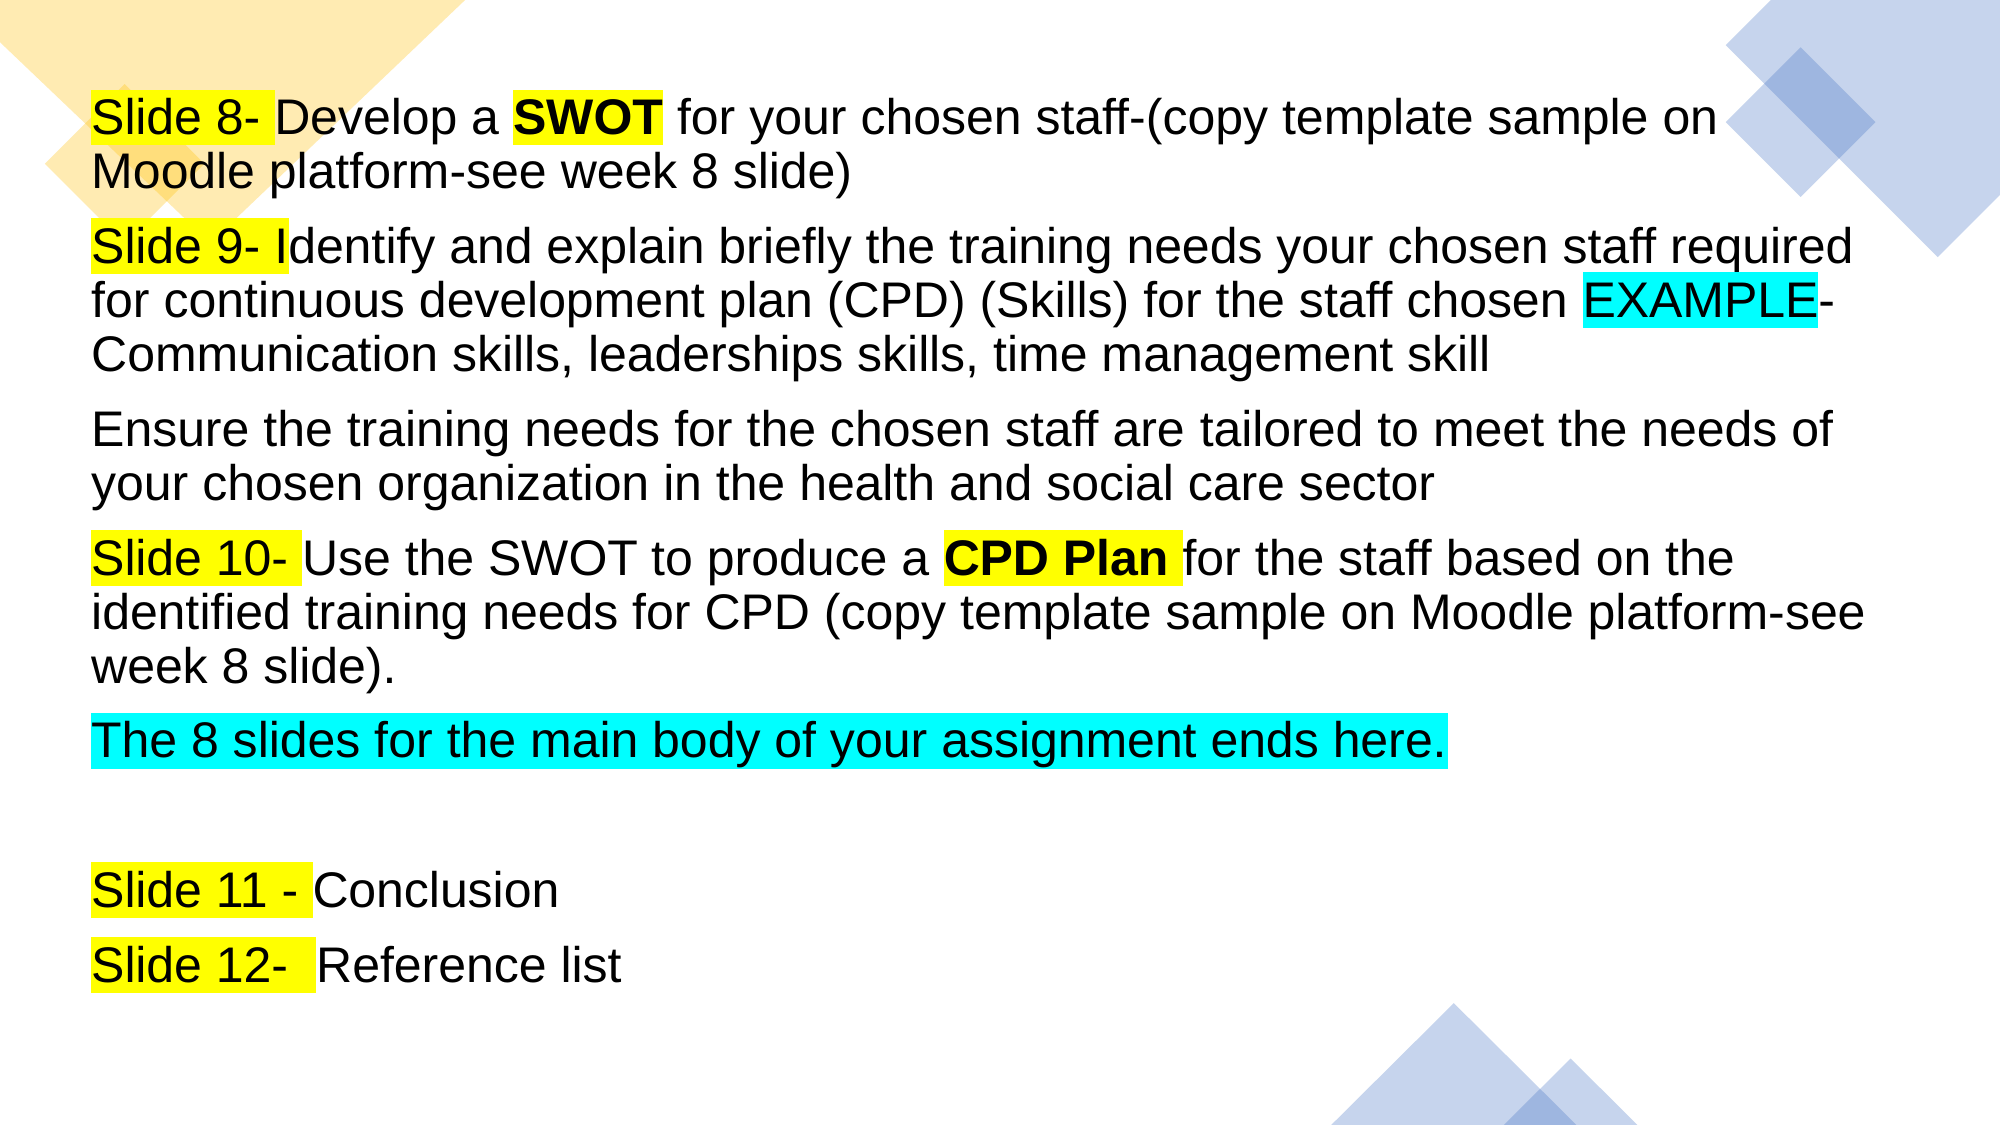

Slide 8- Develop a SWOT for your chosen staff-(copy template sample on Moodle platform-see week 8 slide)
Slide 9- Identify and explain briefly the training needs your chosen staff required for continuous development plan (CPD) (Skills) for the staff chosen EXAMPLE-Communication skills, leaderships skills, time management skill
Ensure the training needs for the chosen staff are tailored to meet the needs of your chosen organization in the health and social care sector
Slide 10- Use the SWOT to produce a CPD Plan for the staff based on the identified training needs for CPD (copy template sample on Moodle platform-see week 8 slide).
The 8 slides for the main body of your assignment ends here.

Slide 11 - Conclusion
Slide 12-  Reference list